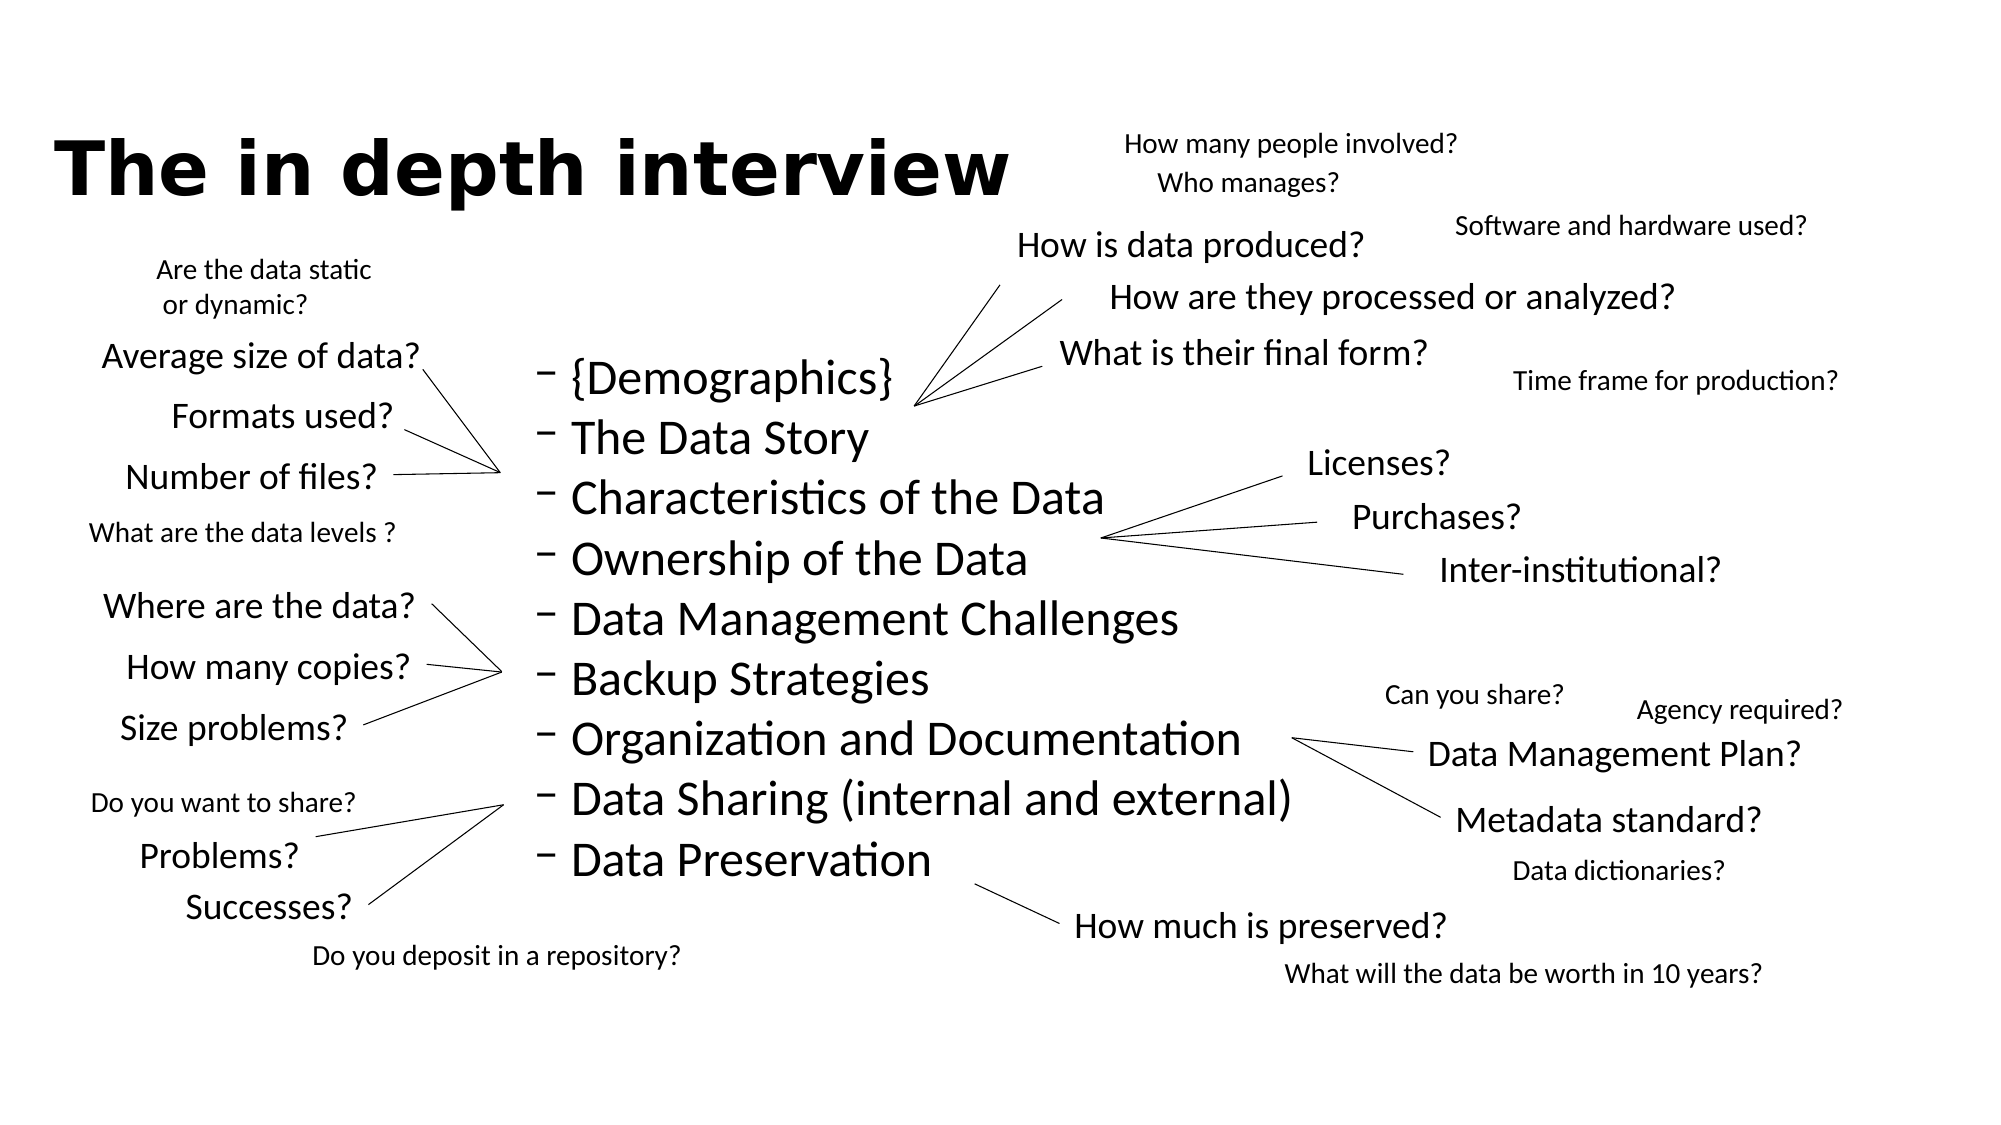

# The in depth interview
How many people involved?
Who manages?
Software and hardware used?
How is data produced?
Are the data static
 or dynamic?
How are they processed or analyzed?
What is their final form?
Average size of data?
{Demographics}
The Data Story
Characteristics of the Data
Ownership of the Data
Data Management Challenges
Backup Strategies
Organization and Documentation
Data Sharing (internal and external)
Data Preservation
Time frame for production?
Formats used?
Licenses?
Number of files?
Purchases?
What are the data levels ?
Inter-institutional?
Where are the data?
How many copies?
Can you share?
Agency required?
Size problems?
Data Management Plan?
Do you want to share?
Metadata standard?
Problems?
Data dictionaries?
Successes?
How much is preserved?
Do you deposit in a repository?
What will the data be worth in 10 years?